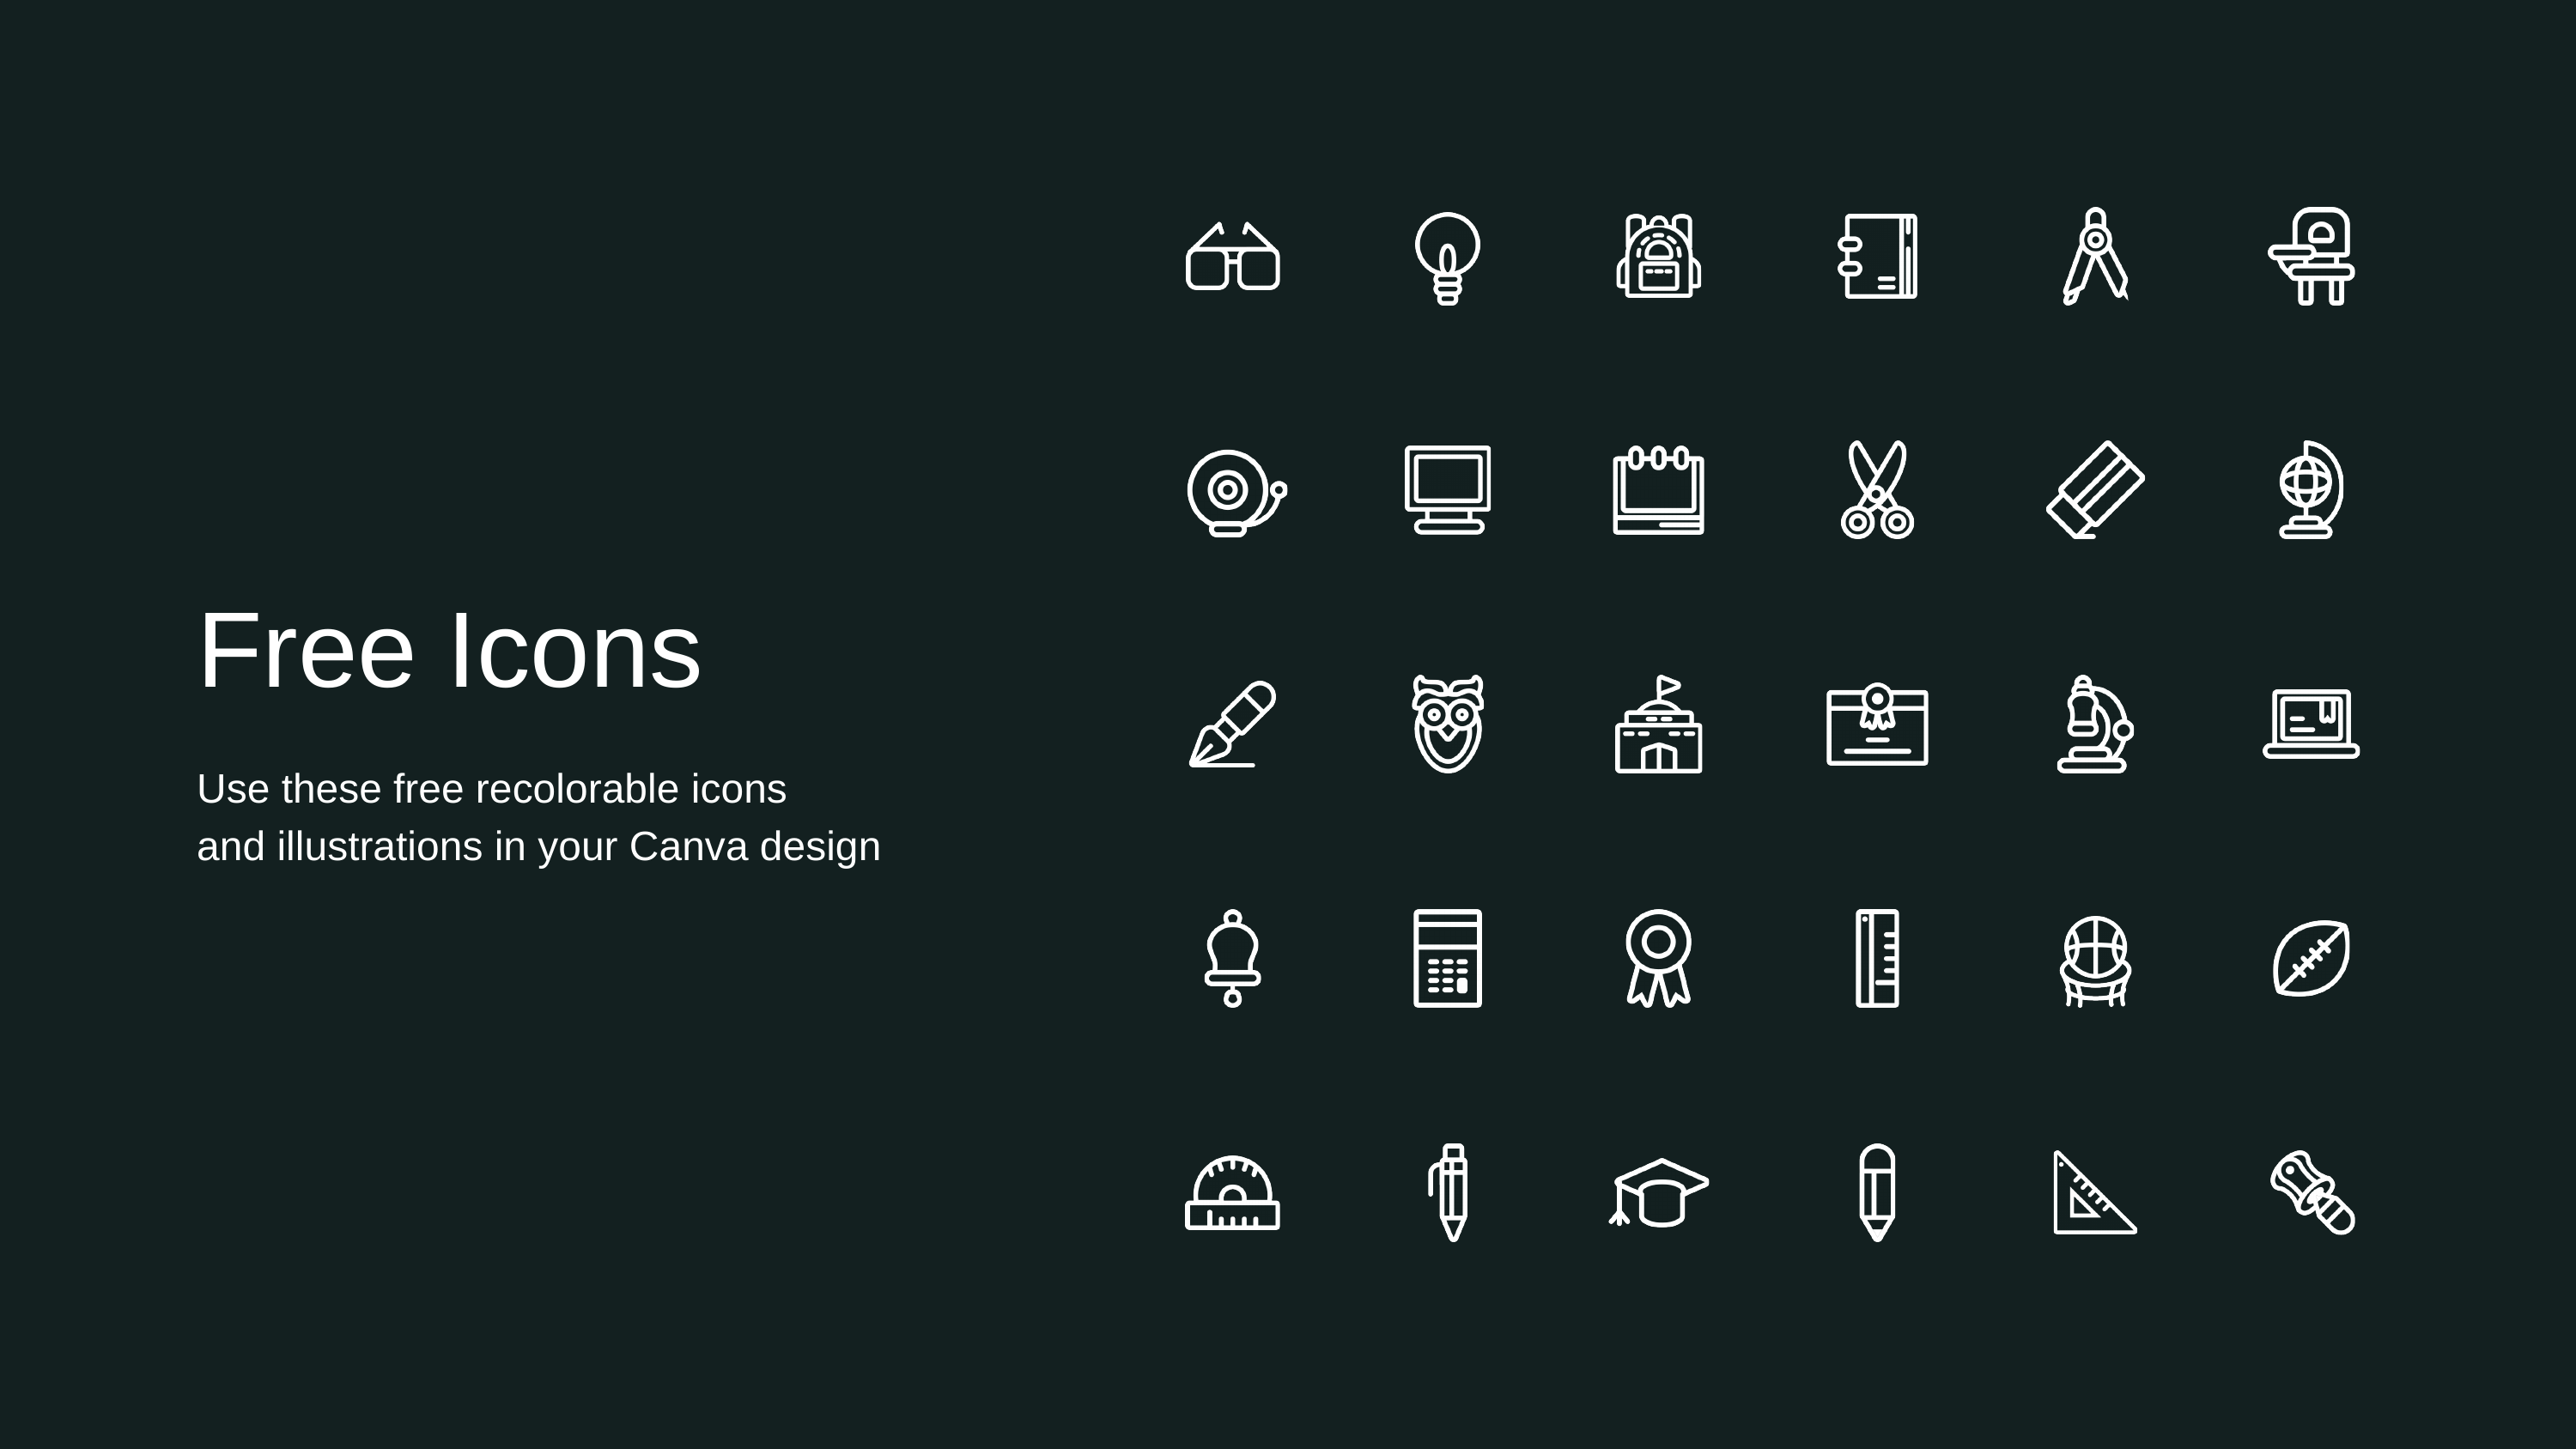

Free Icons
Use these free recolorable icons
and illustrations in your Canva design